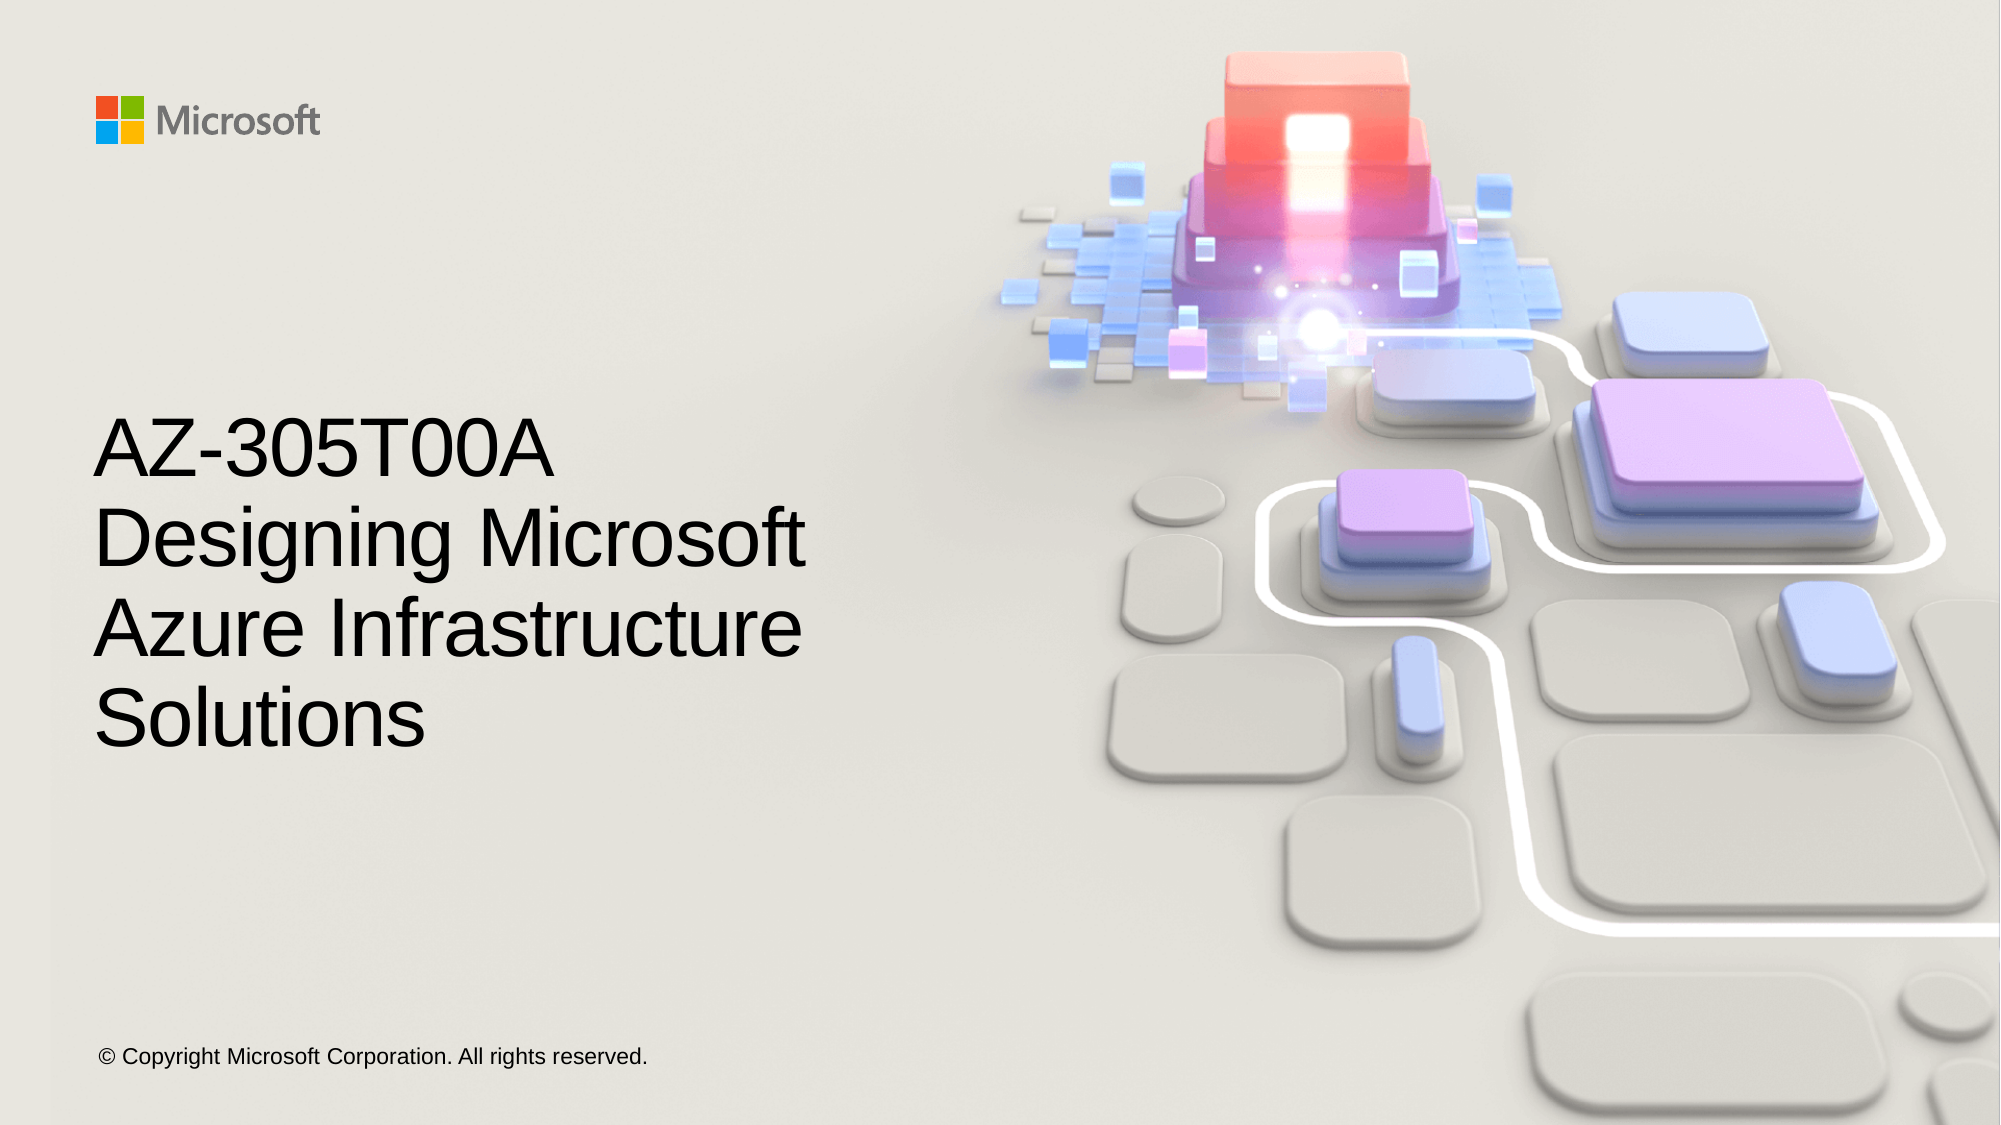

# AZ-305T00A Designing Microsoft Azure Infrastructure Solutions